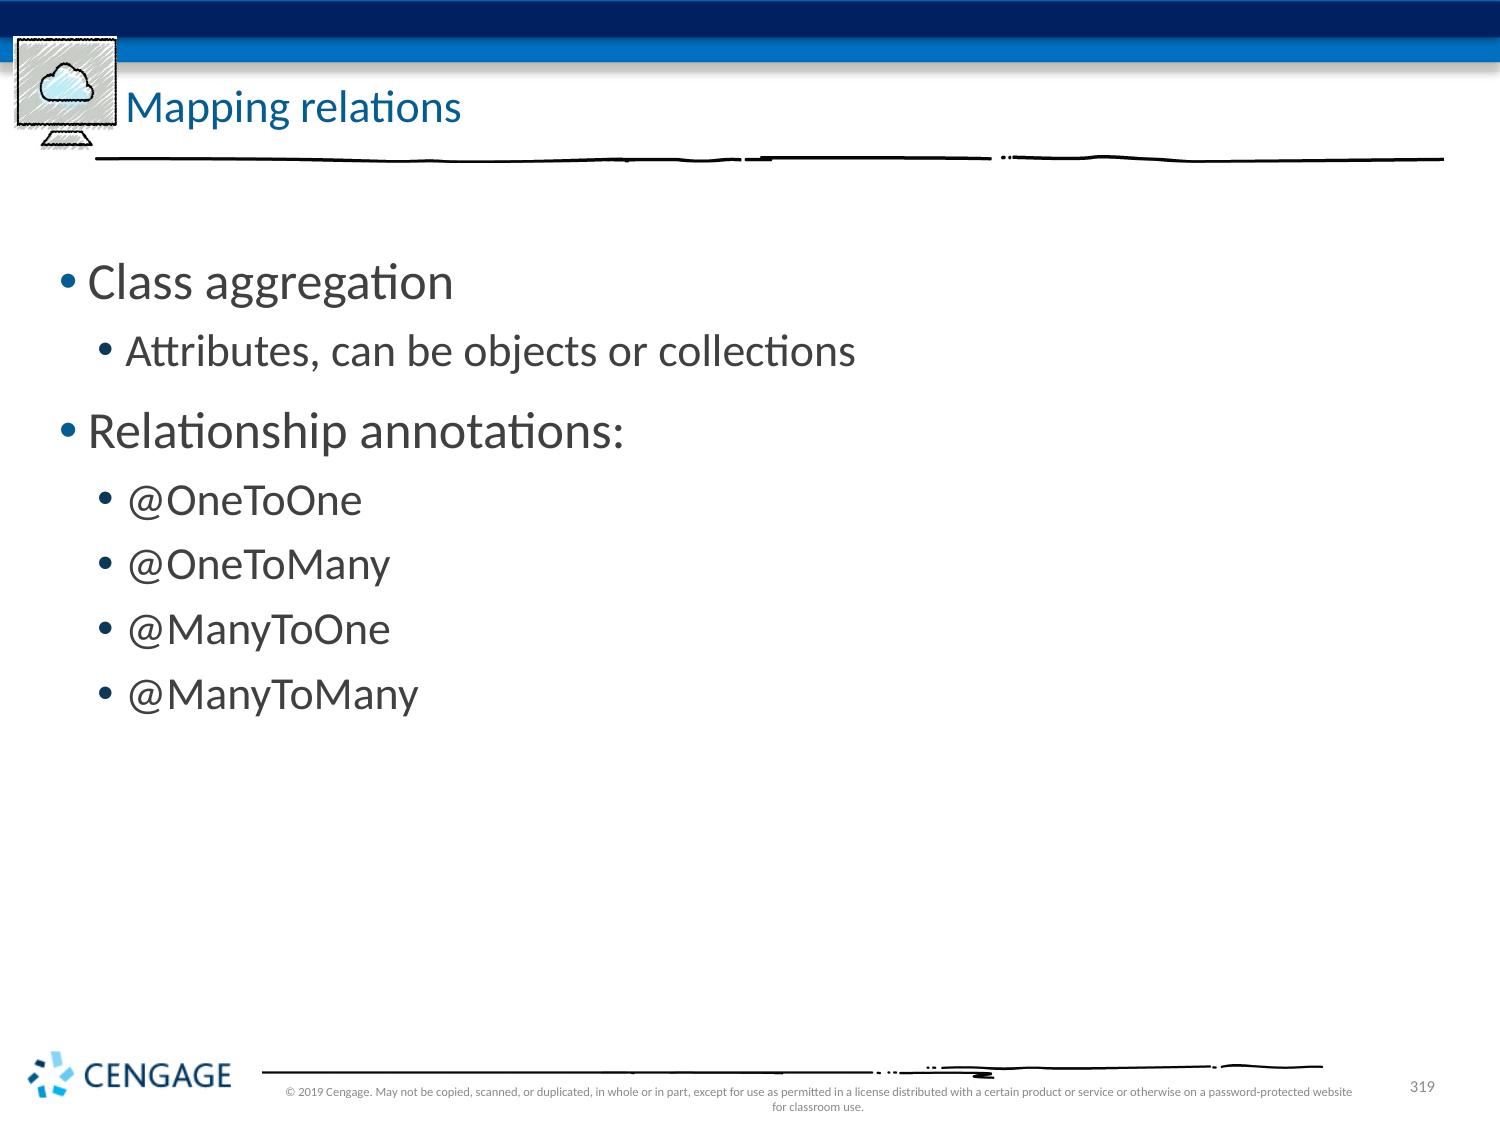

# Mapping relations
Class aggregation
Attributes, can be objects or collections
Relationship annotations:
@OneToOne
@OneToMany
@ManyToOne
@ManyToMany

© 2019 Cengage. May not be copied, scanned, or duplicated, in whole or in part, except for use as permitted in a license distributed with a certain product or service or otherwise on a password-protected website for classroom use.